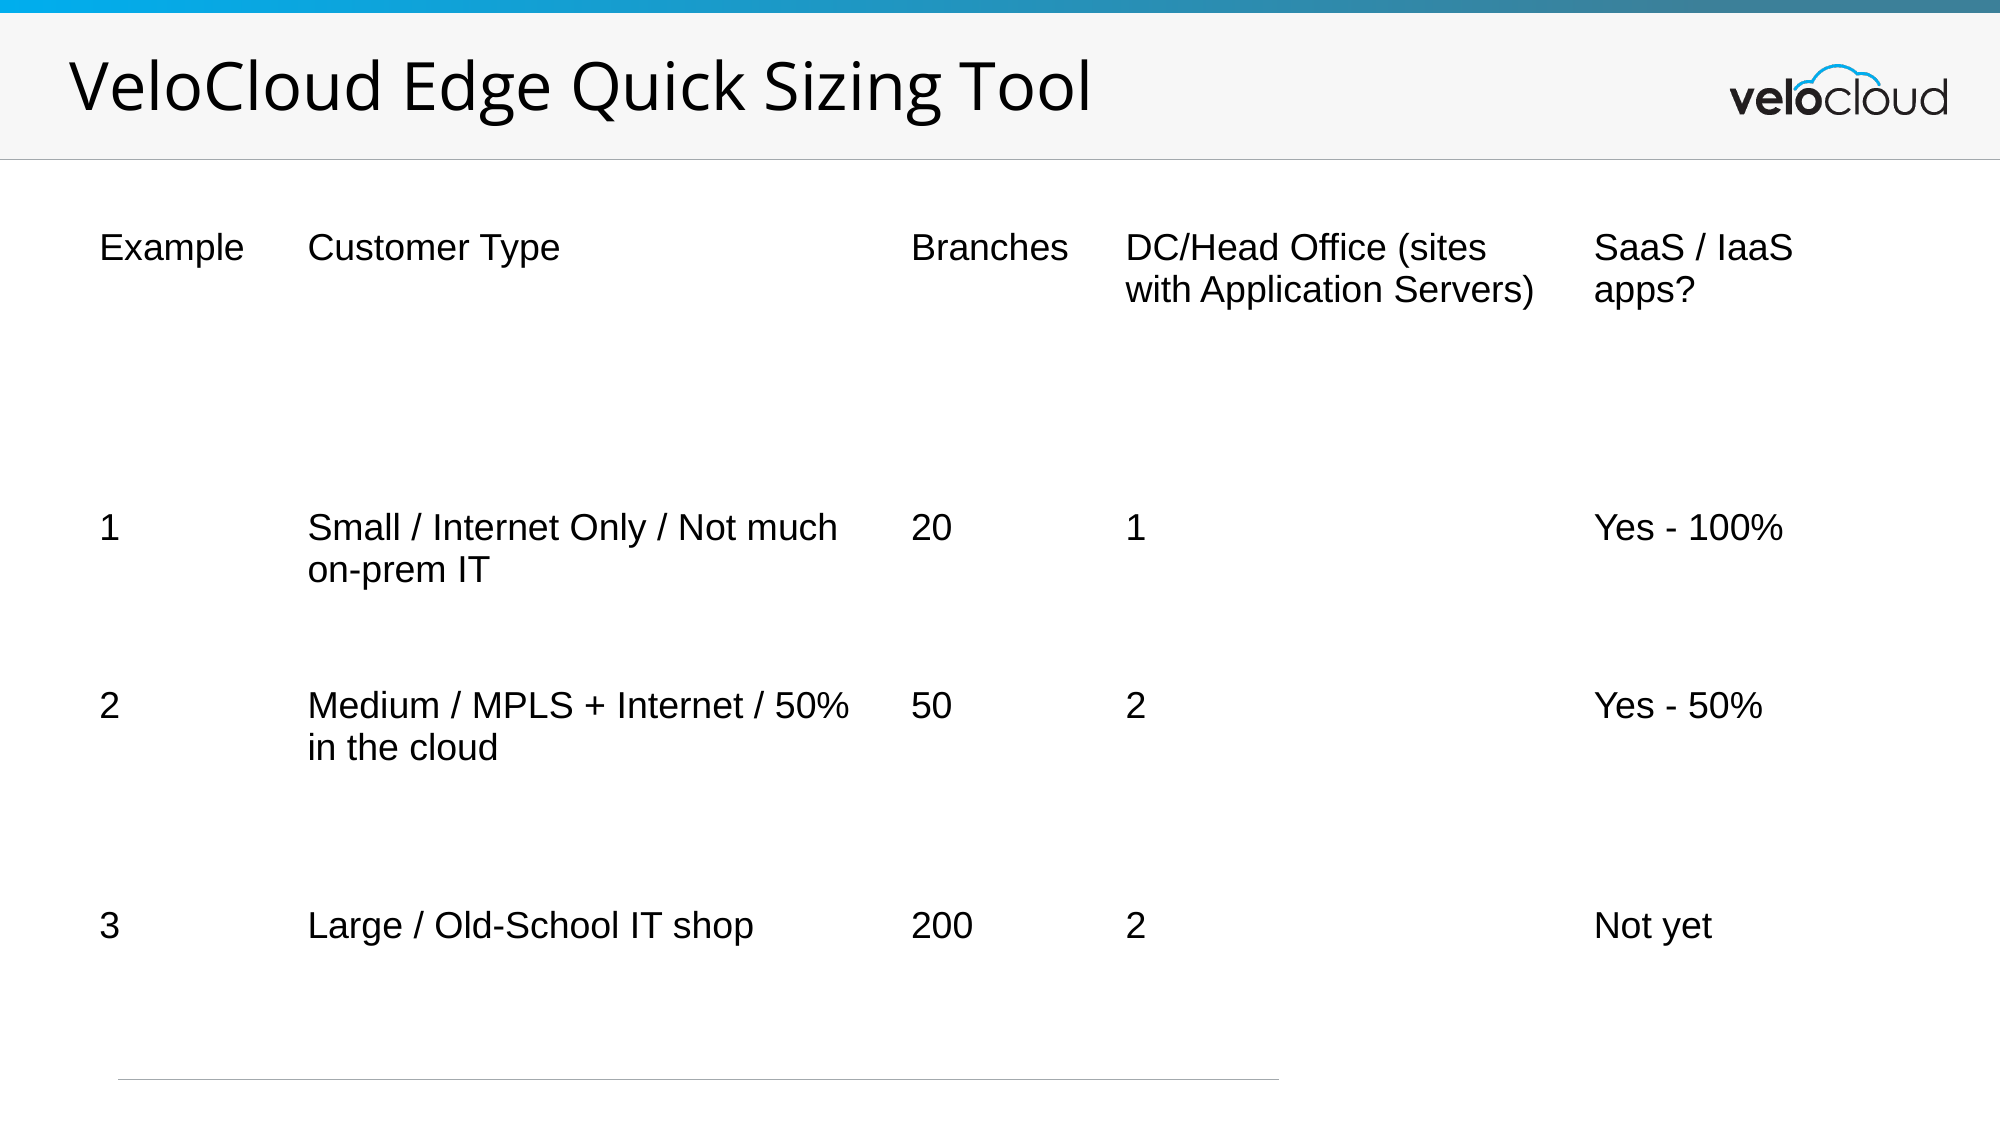

# VeloCloud Edge Quick Sizing Tool
| Example | Customer Type | Branches | DC/Head Office (sites with Application Servers) | SaaS / IaaS apps? |
| --- | --- | --- | --- | --- |
| 1 | Small / Internet Only / Not much on-prem IT | 20 | 1 | Yes - 100% |
| 2 | Medium / MPLS + Internet / 50% in the cloud | 50 | 2 | Yes - 50% |
| 3 | Large / Old-School IT shop | 200 | 2 | Not yet |